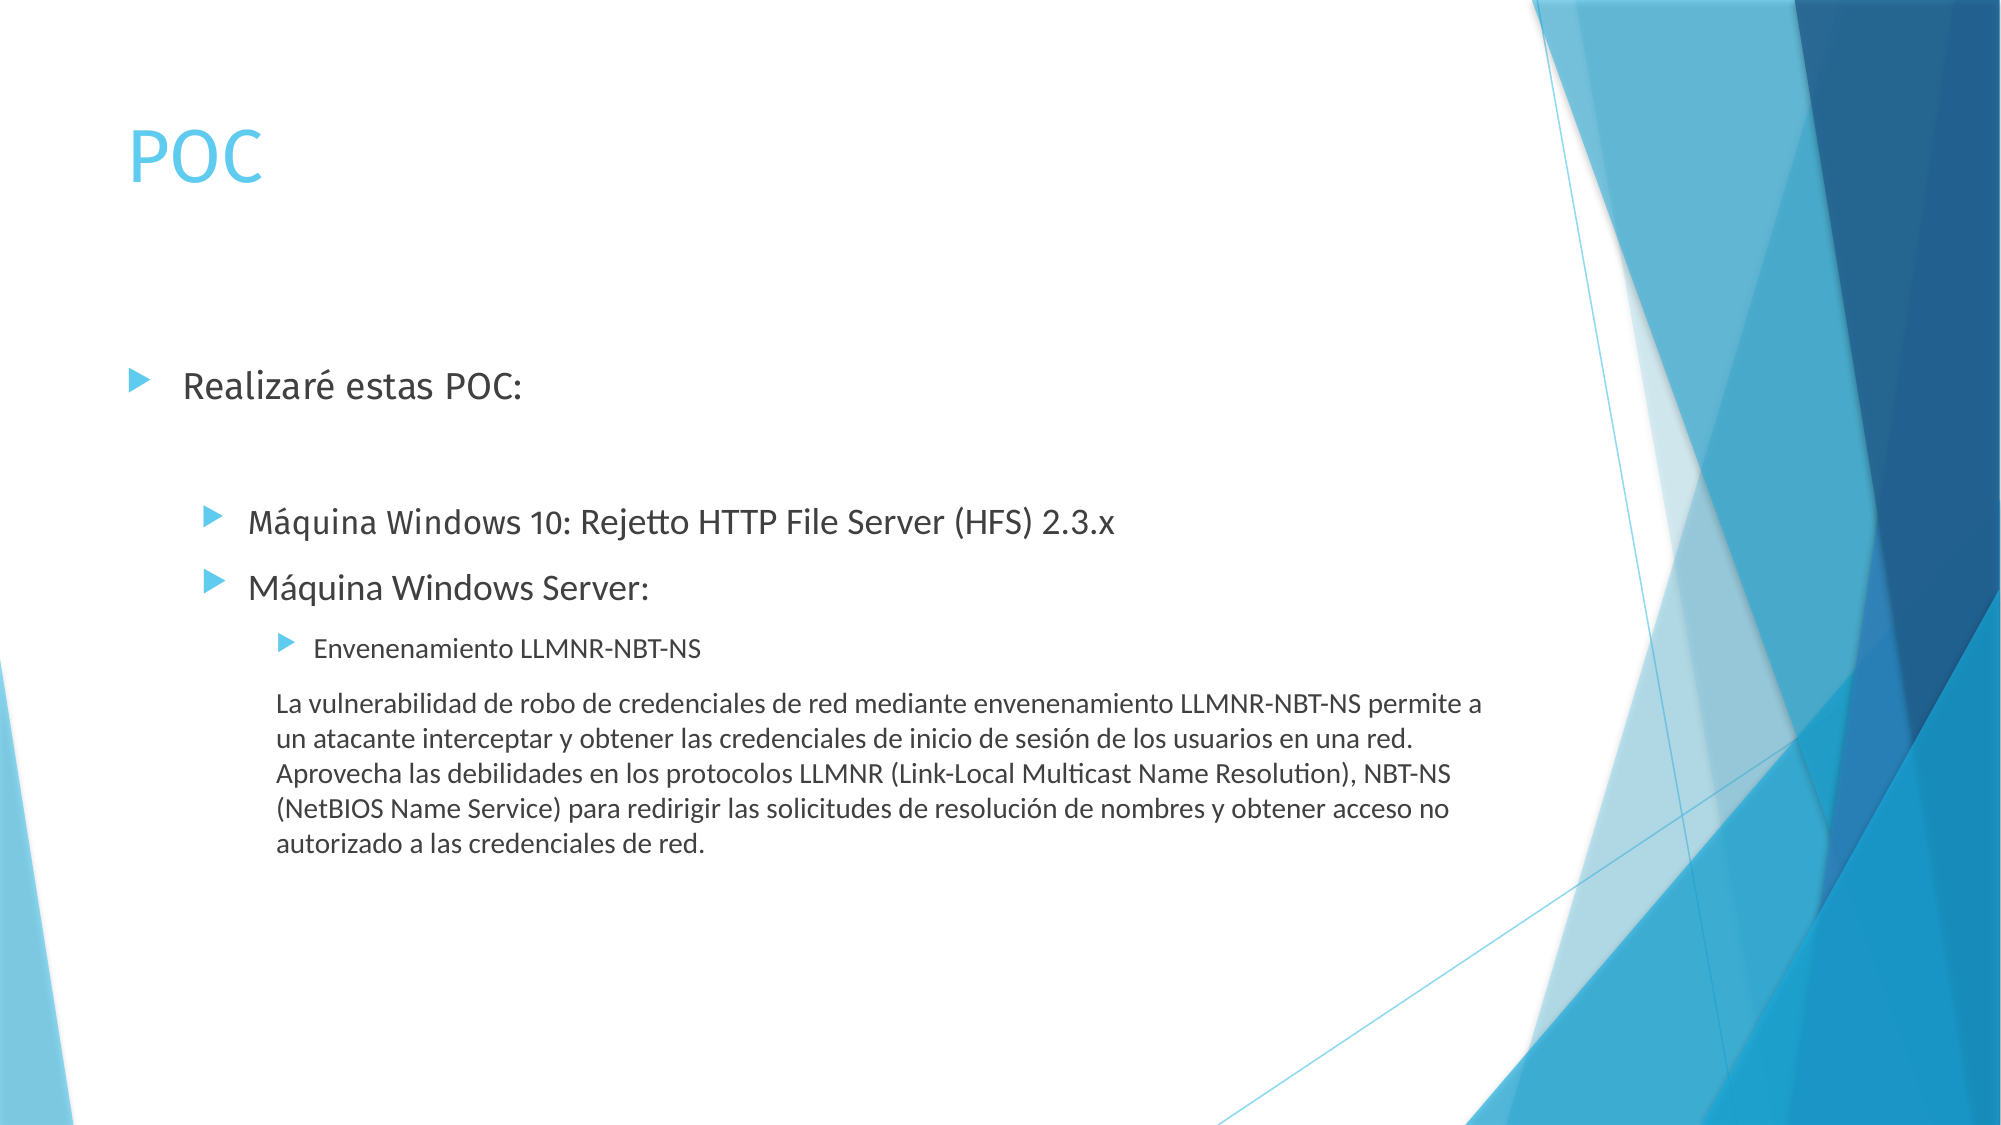

# POC
Realizaré estas POC:

Máquina Windows 10: Rejetto HTTP File Server (HFS) 2.3.x
Máquina Windows Server:
Envenenamiento LLMNR-NBT-NS
La vulnerabilidad de robo de credenciales de red mediante envenenamiento LLMNR-NBT-NS permite a un atacante interceptar y obtener las credenciales de inicio de sesión de los usuarios en una red. Aprovecha las debilidades en los protocolos LLMNR (Link-Local Multicast Name Resolution), NBT-NS (NetBIOS Name Service) para redirigir las solicitudes de resolución de nombres y obtener acceso no autorizado a las credenciales de red.